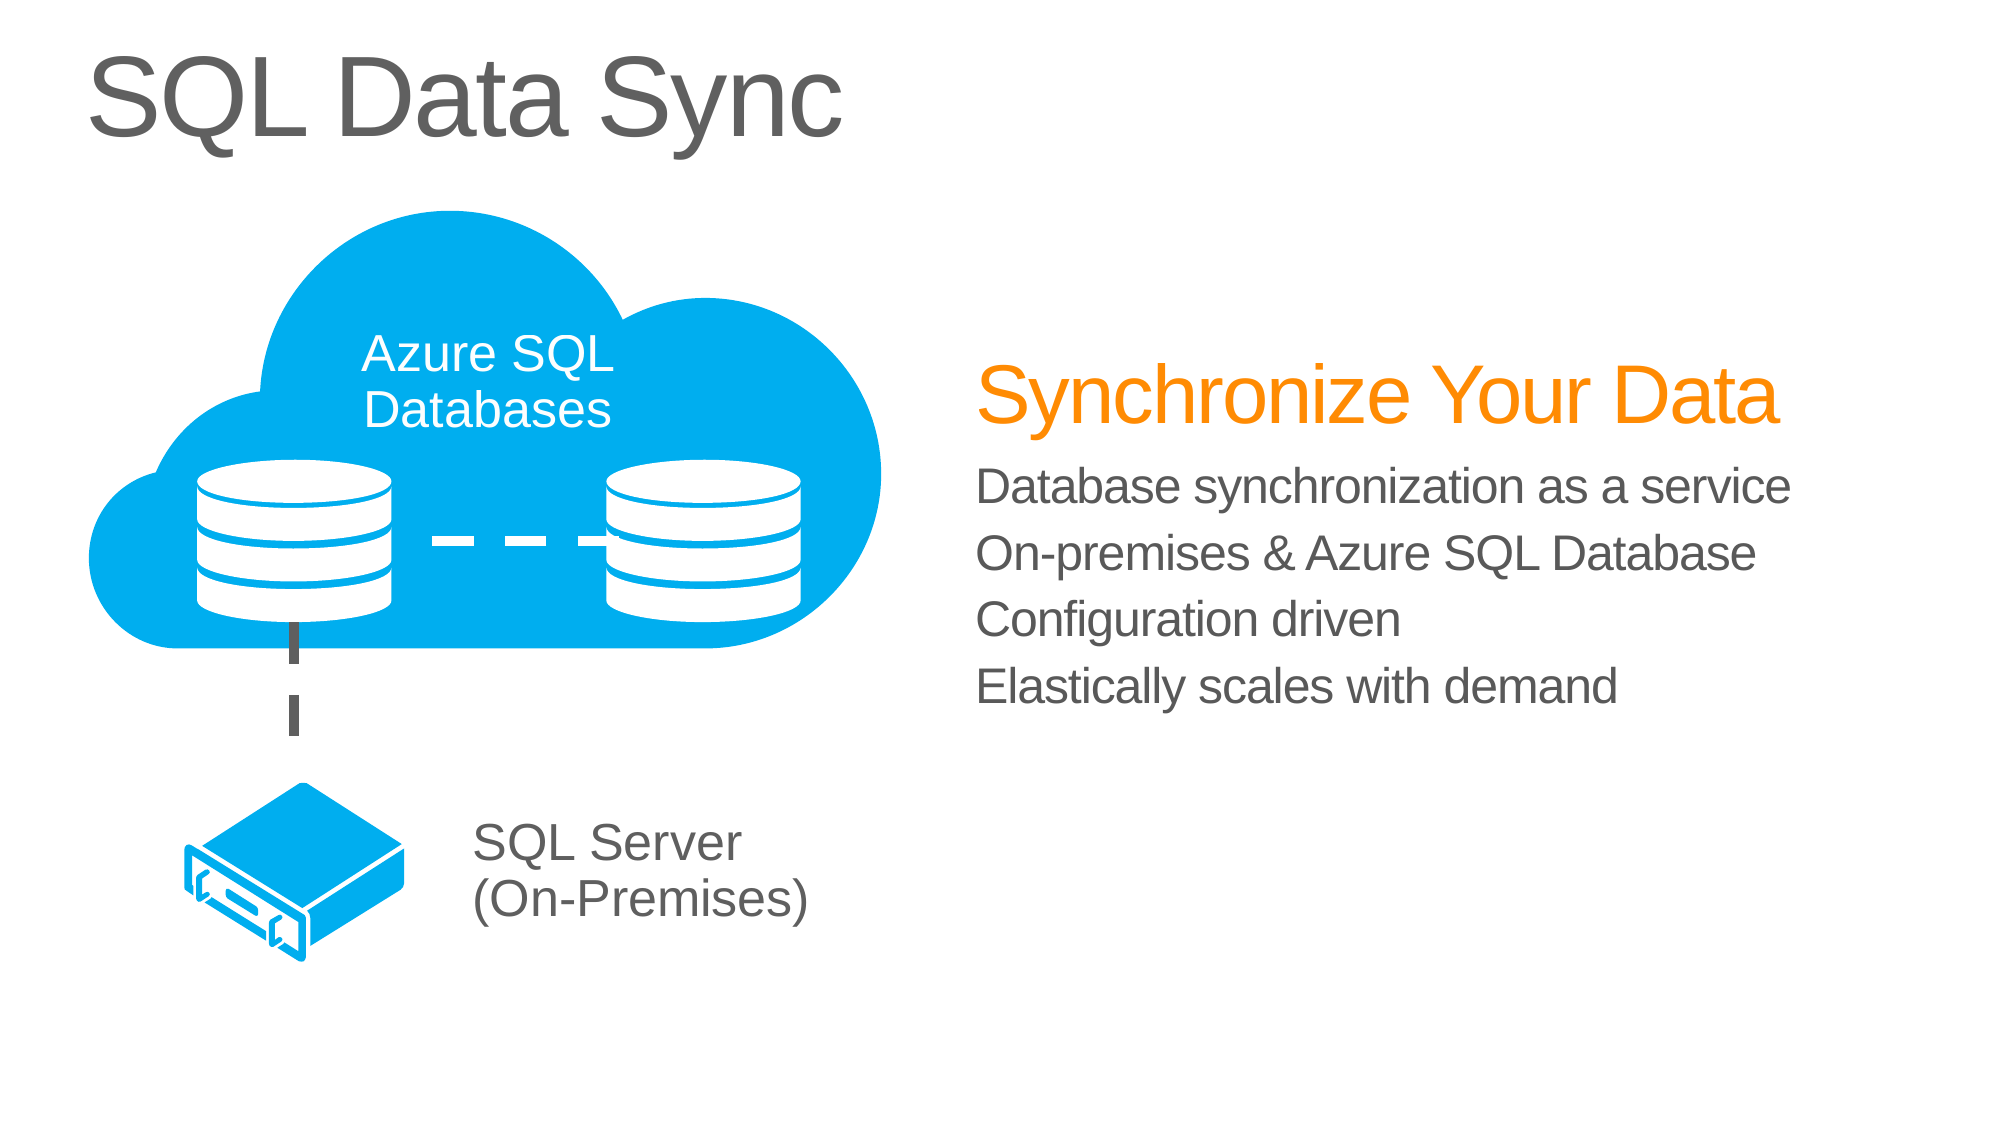

# SQL Data Sync

Azure SQL Databases
Synchronize Your Data
Database synchronization as a service
On-premises & Azure SQL Database
Configuration driven
Elastically scales with demand

SQL Server
(On-Premises)